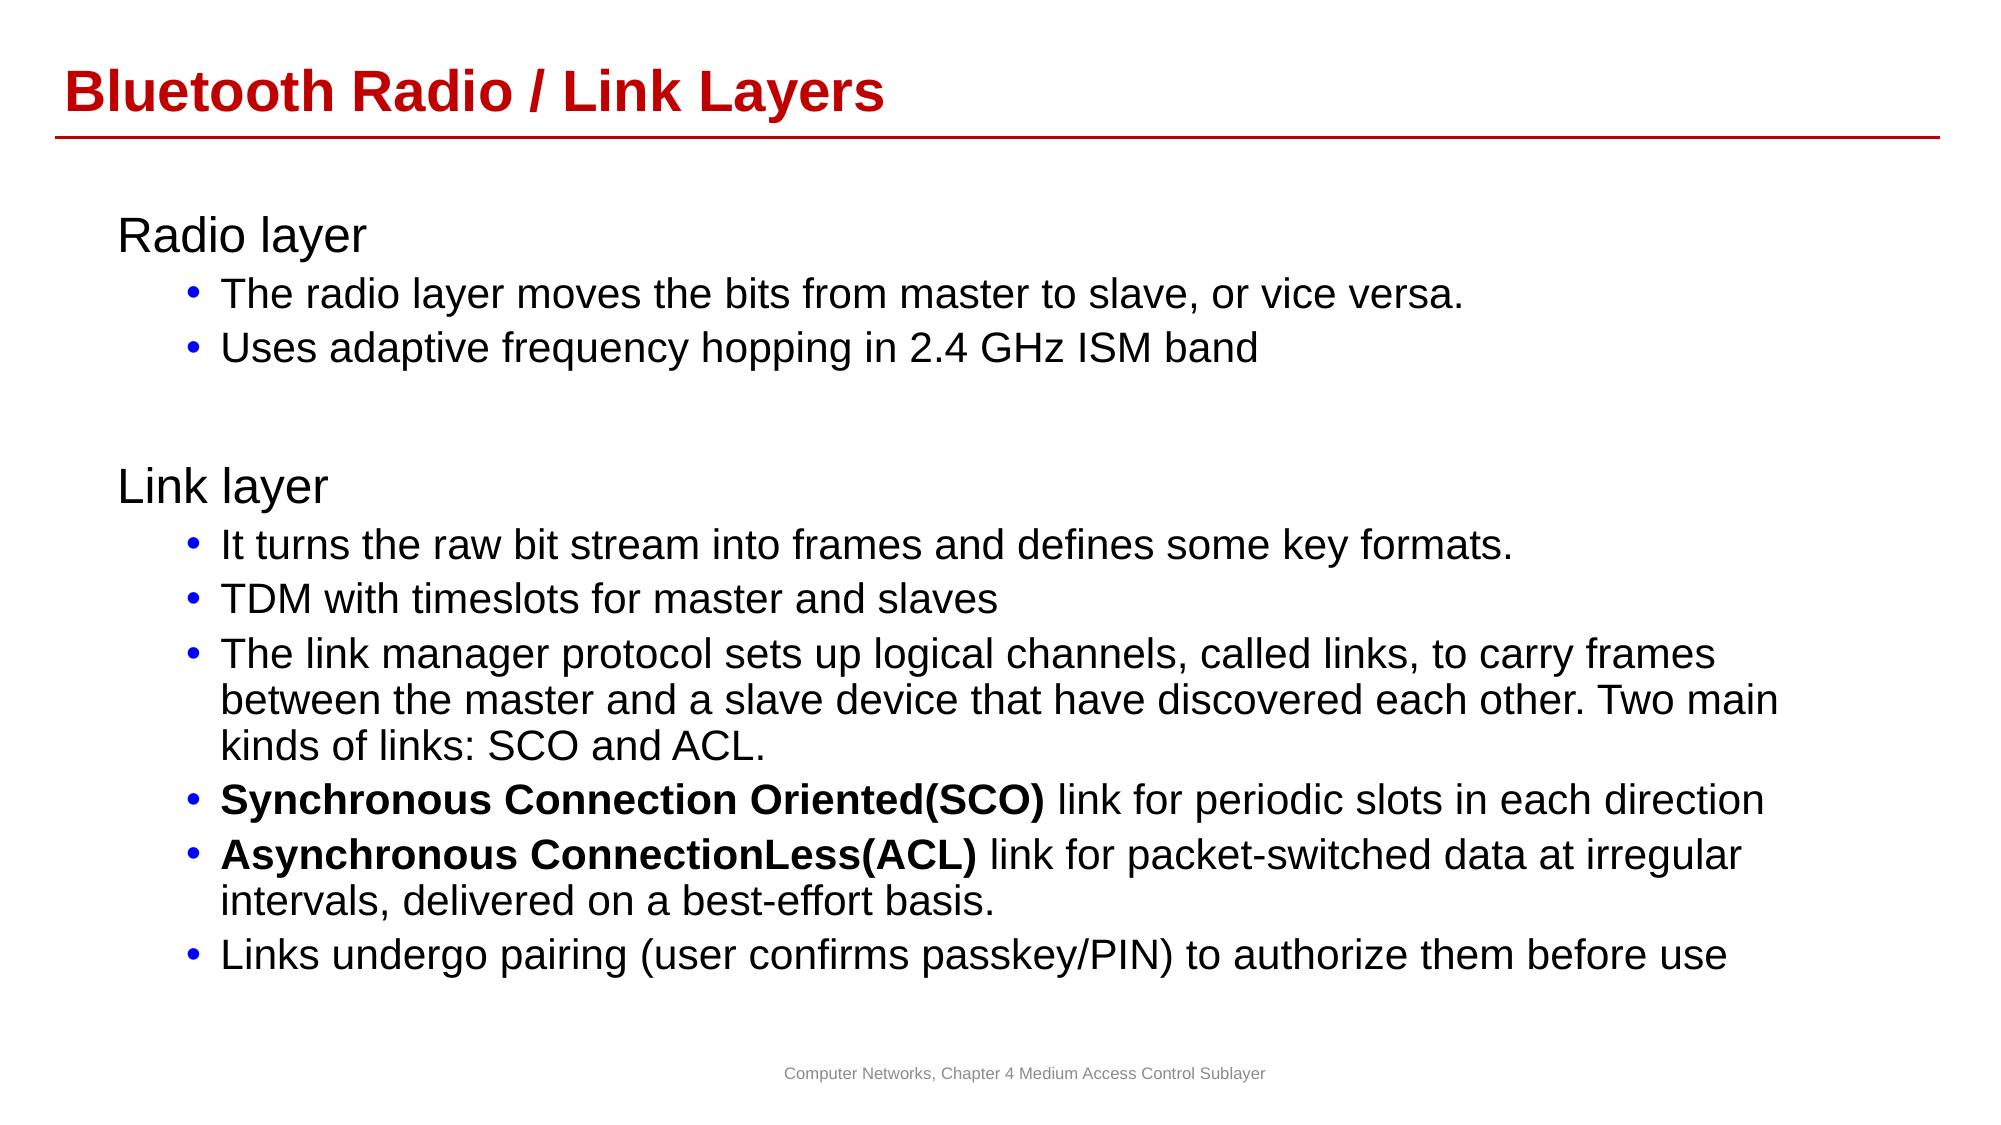

Bluetooth Radio / Link Layers
Radio layer
The radio layer moves the bits from master to slave, or vice versa.
Uses adaptive frequency hopping in 2.4 GHz ISM band

Link layer
It turns the raw bit stream into frames and defines some key formats.
TDM with timeslots for master and slaves
The link manager protocol sets up logical channels, called links, to carry frames between the master and a slave device that have discovered each other. Two main kinds of links: SCO and ACL.
Synchronous Connection Oriented(SCO) link for periodic slots in each direction
Asynchronous ConnectionLess(ACL) link for packet-switched data at irregular intervals, delivered on a best-effort basis.
Links undergo pairing (user confirms passkey/PIN) to authorize them before use
Computer Networks, Chapter 4 Medium Access Control Sublayer